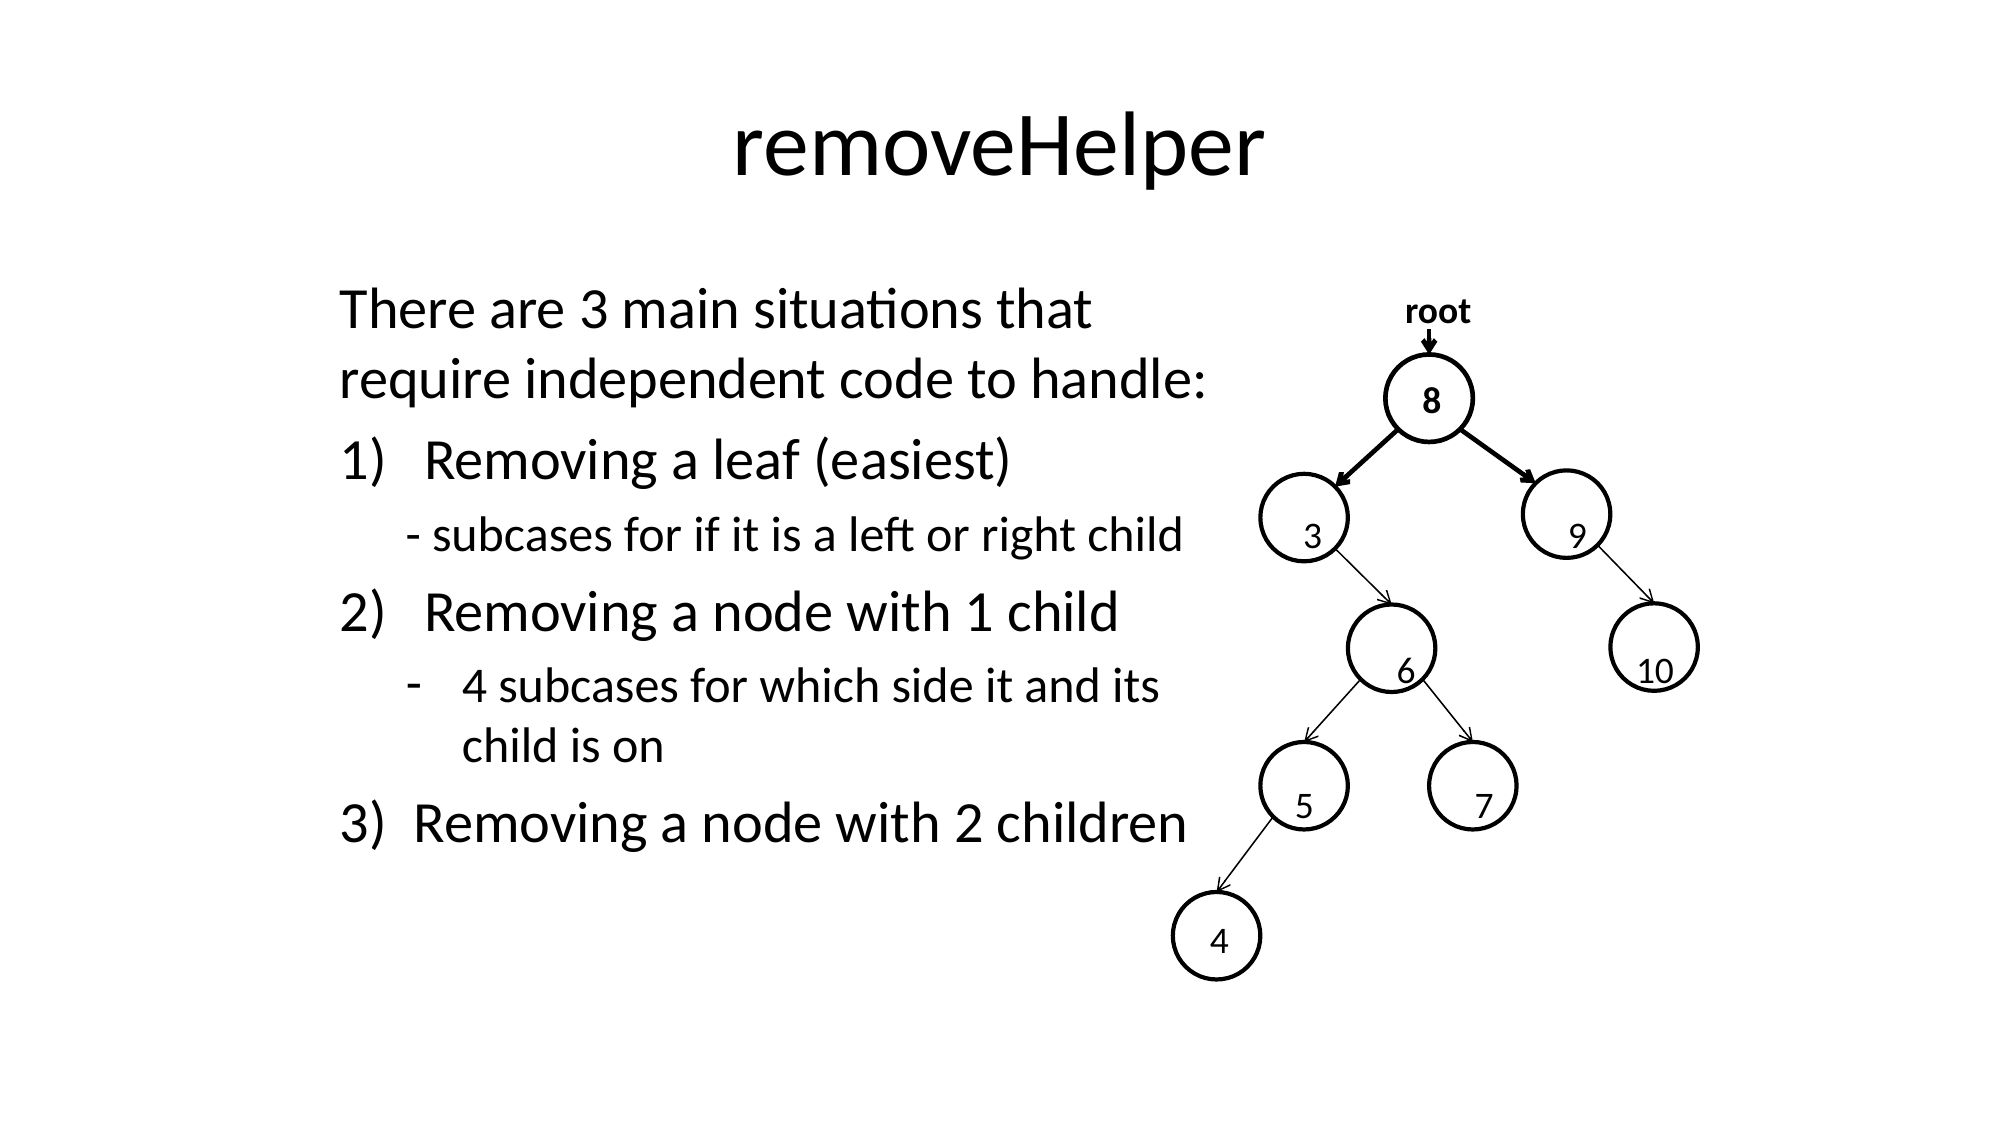

# removeHelper
There are 3 main situations that require independent code to handle:
Removing a leaf (easiest)
- subcases for if it is a left or right child
Removing a node with 1 child
4 subcases for which side it and its child is on
3)  Removing a node with 2 children
                             root

                               8

                 3                             9

                            6                          10

                5                   7

      4